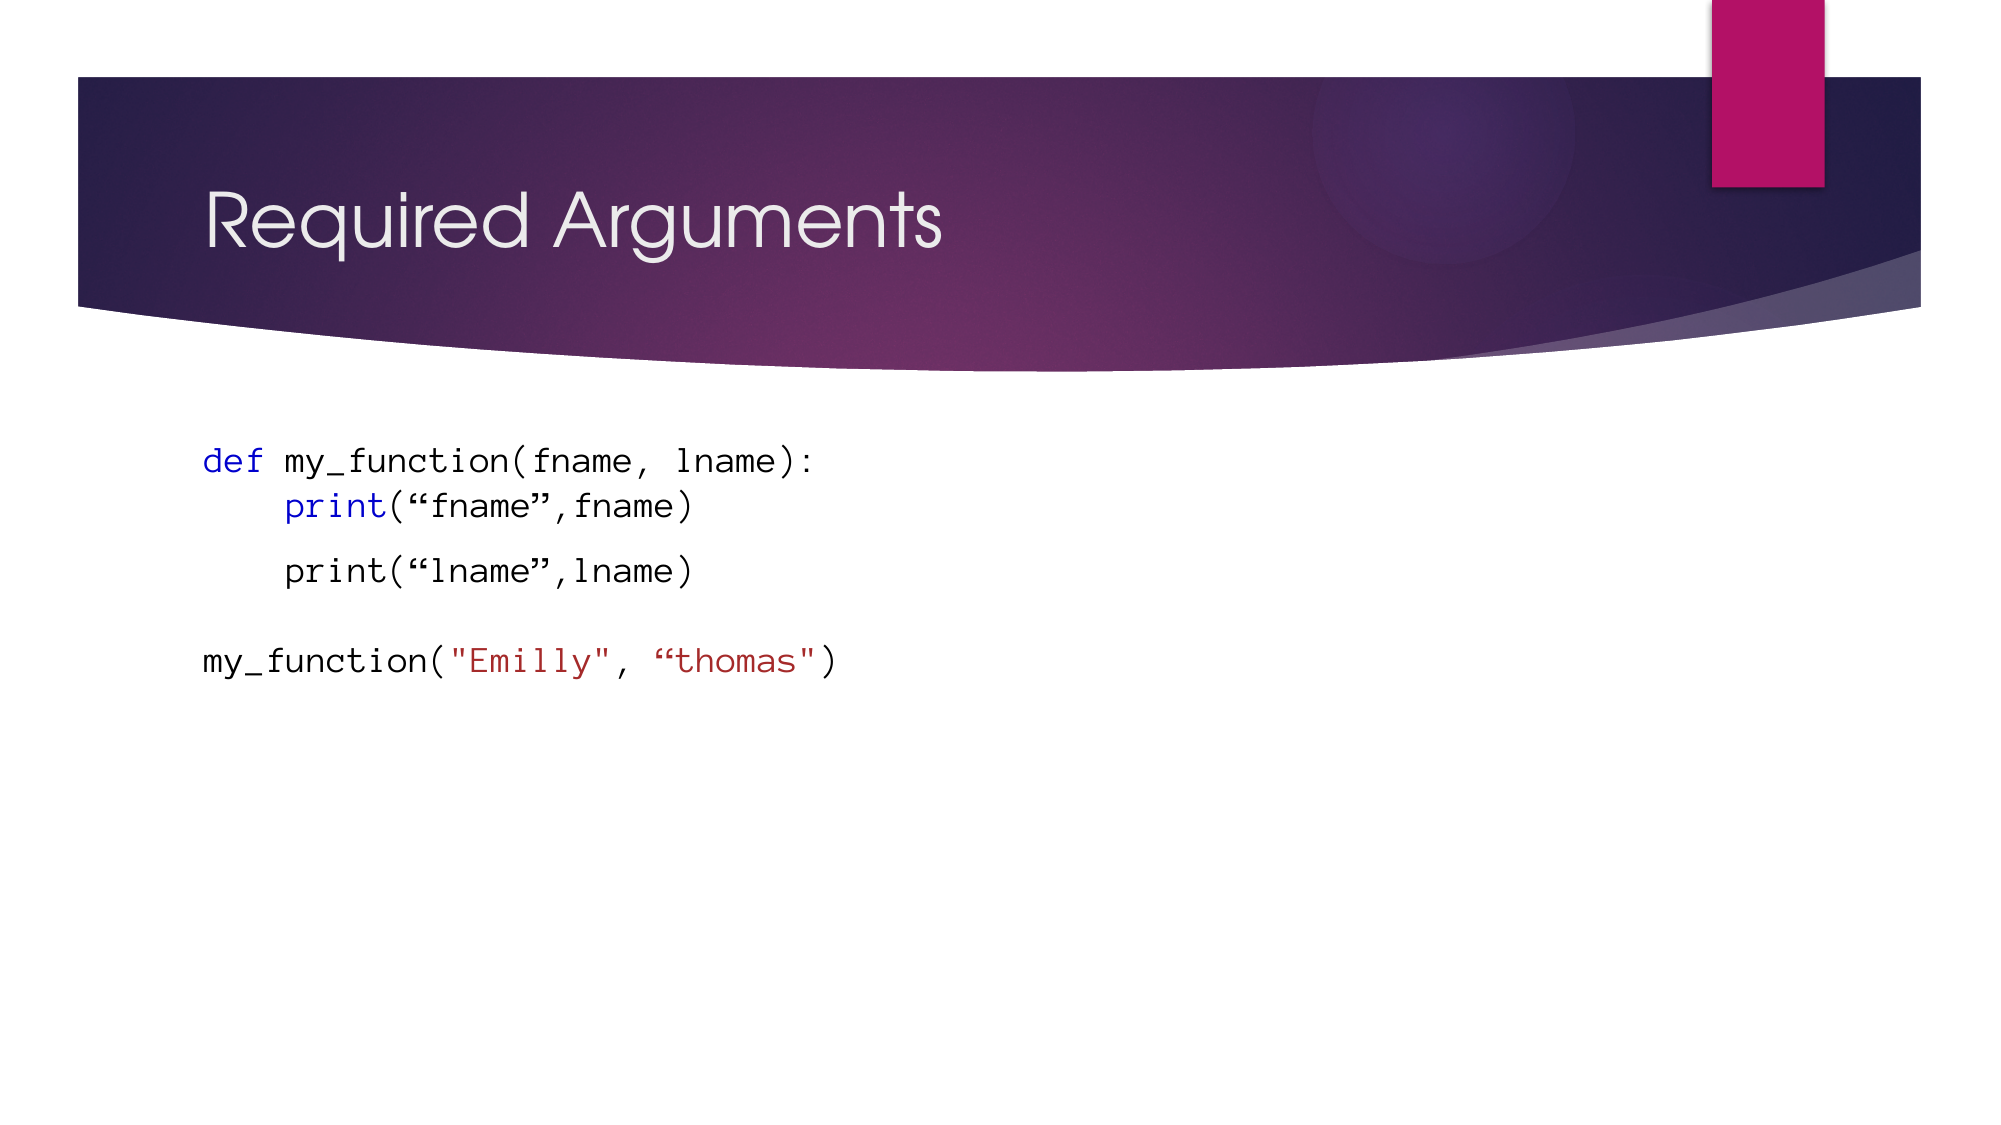

# Required Arguments
def my_function(fname, lname):
    print(“fname”,fname)
    print(“lname”,lname)
my_function("Emilly", “thomas")